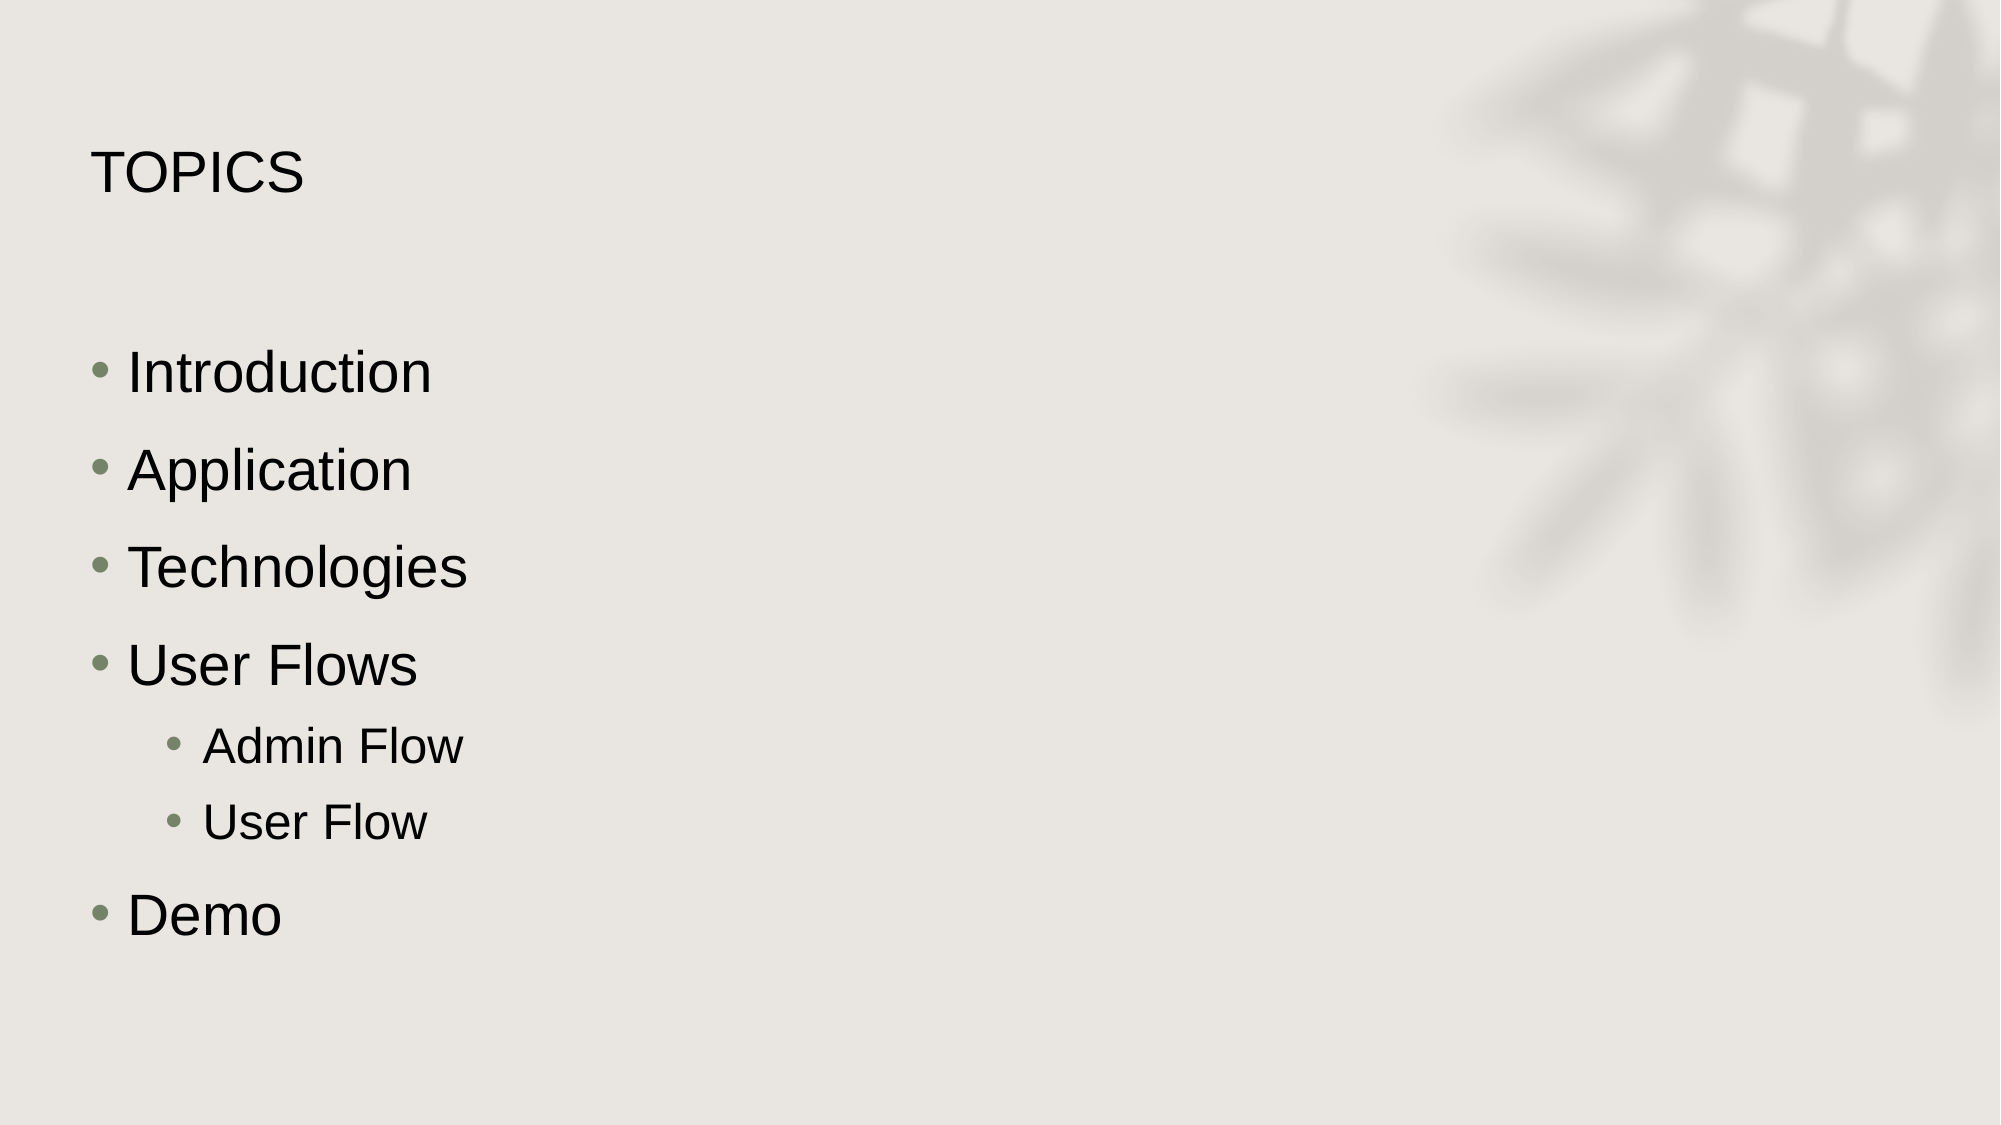

# TOPICS
Introduction
Application
Technologies
User Flows
Admin Flow
User Flow
Demo